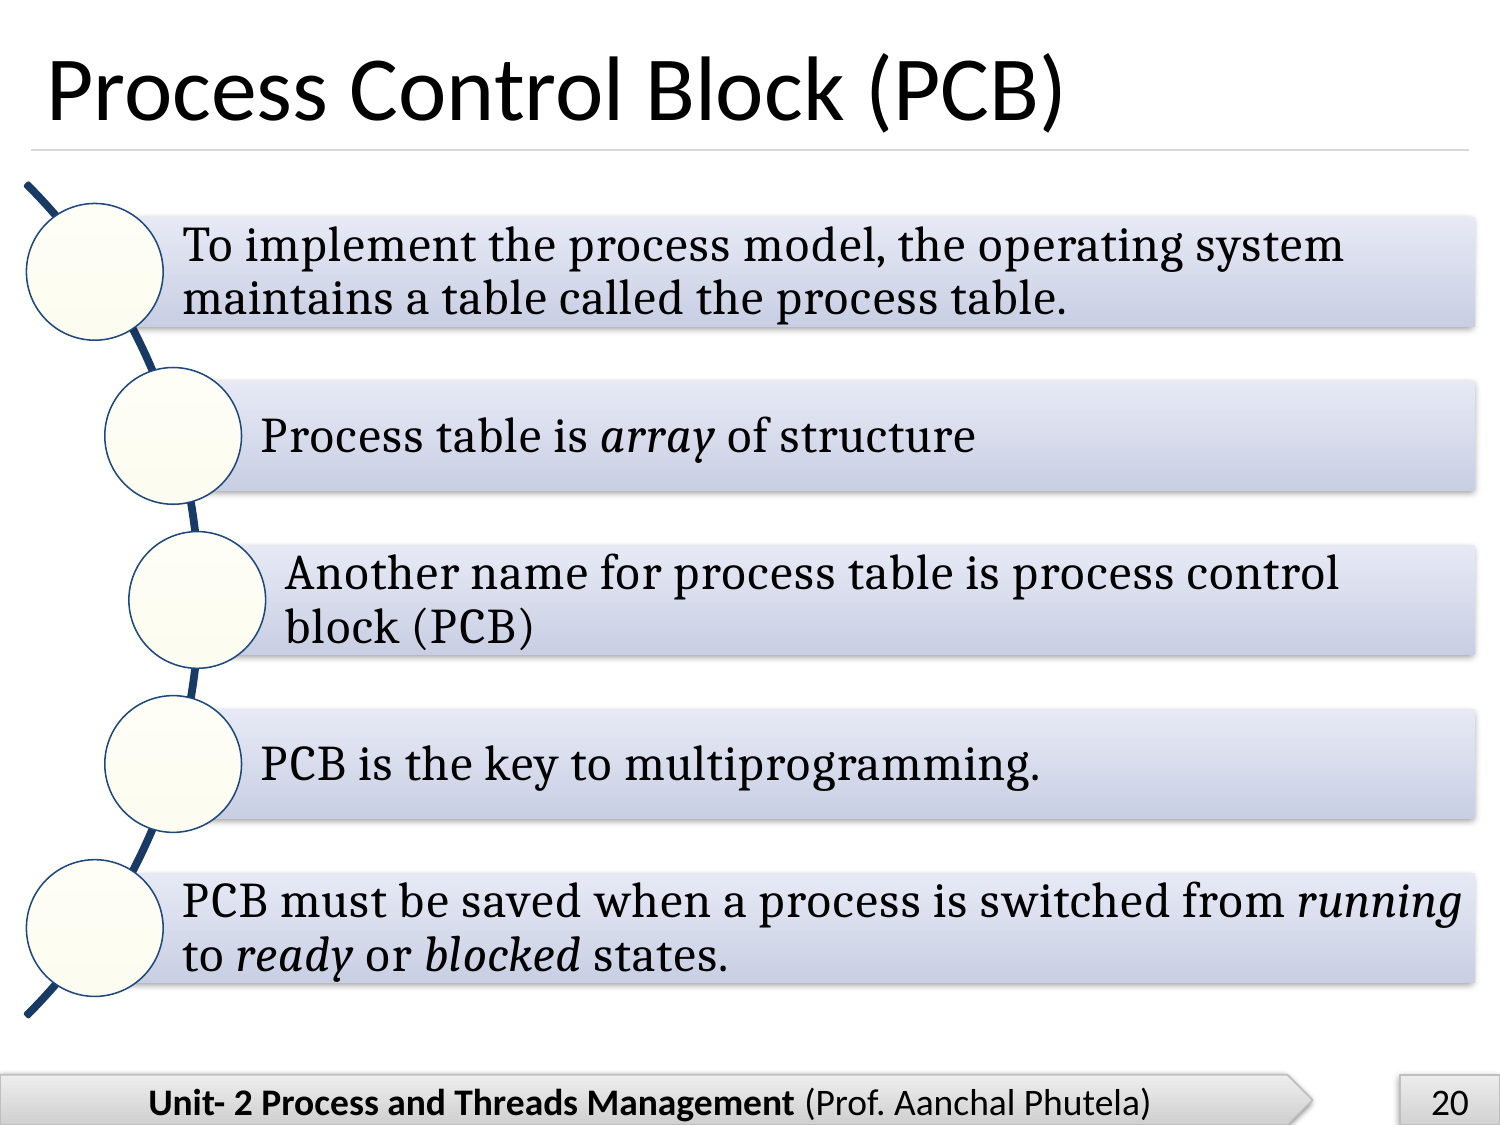

# Process Control Block (PCB)
To implement the process model, the operating system maintains a table called the process table.
Process table is array of structure
Another name for process table is process control block (PCB)
PCB is the key to multiprogramming.
PCB must be saved when a process is switched from running to ready or blocked states.